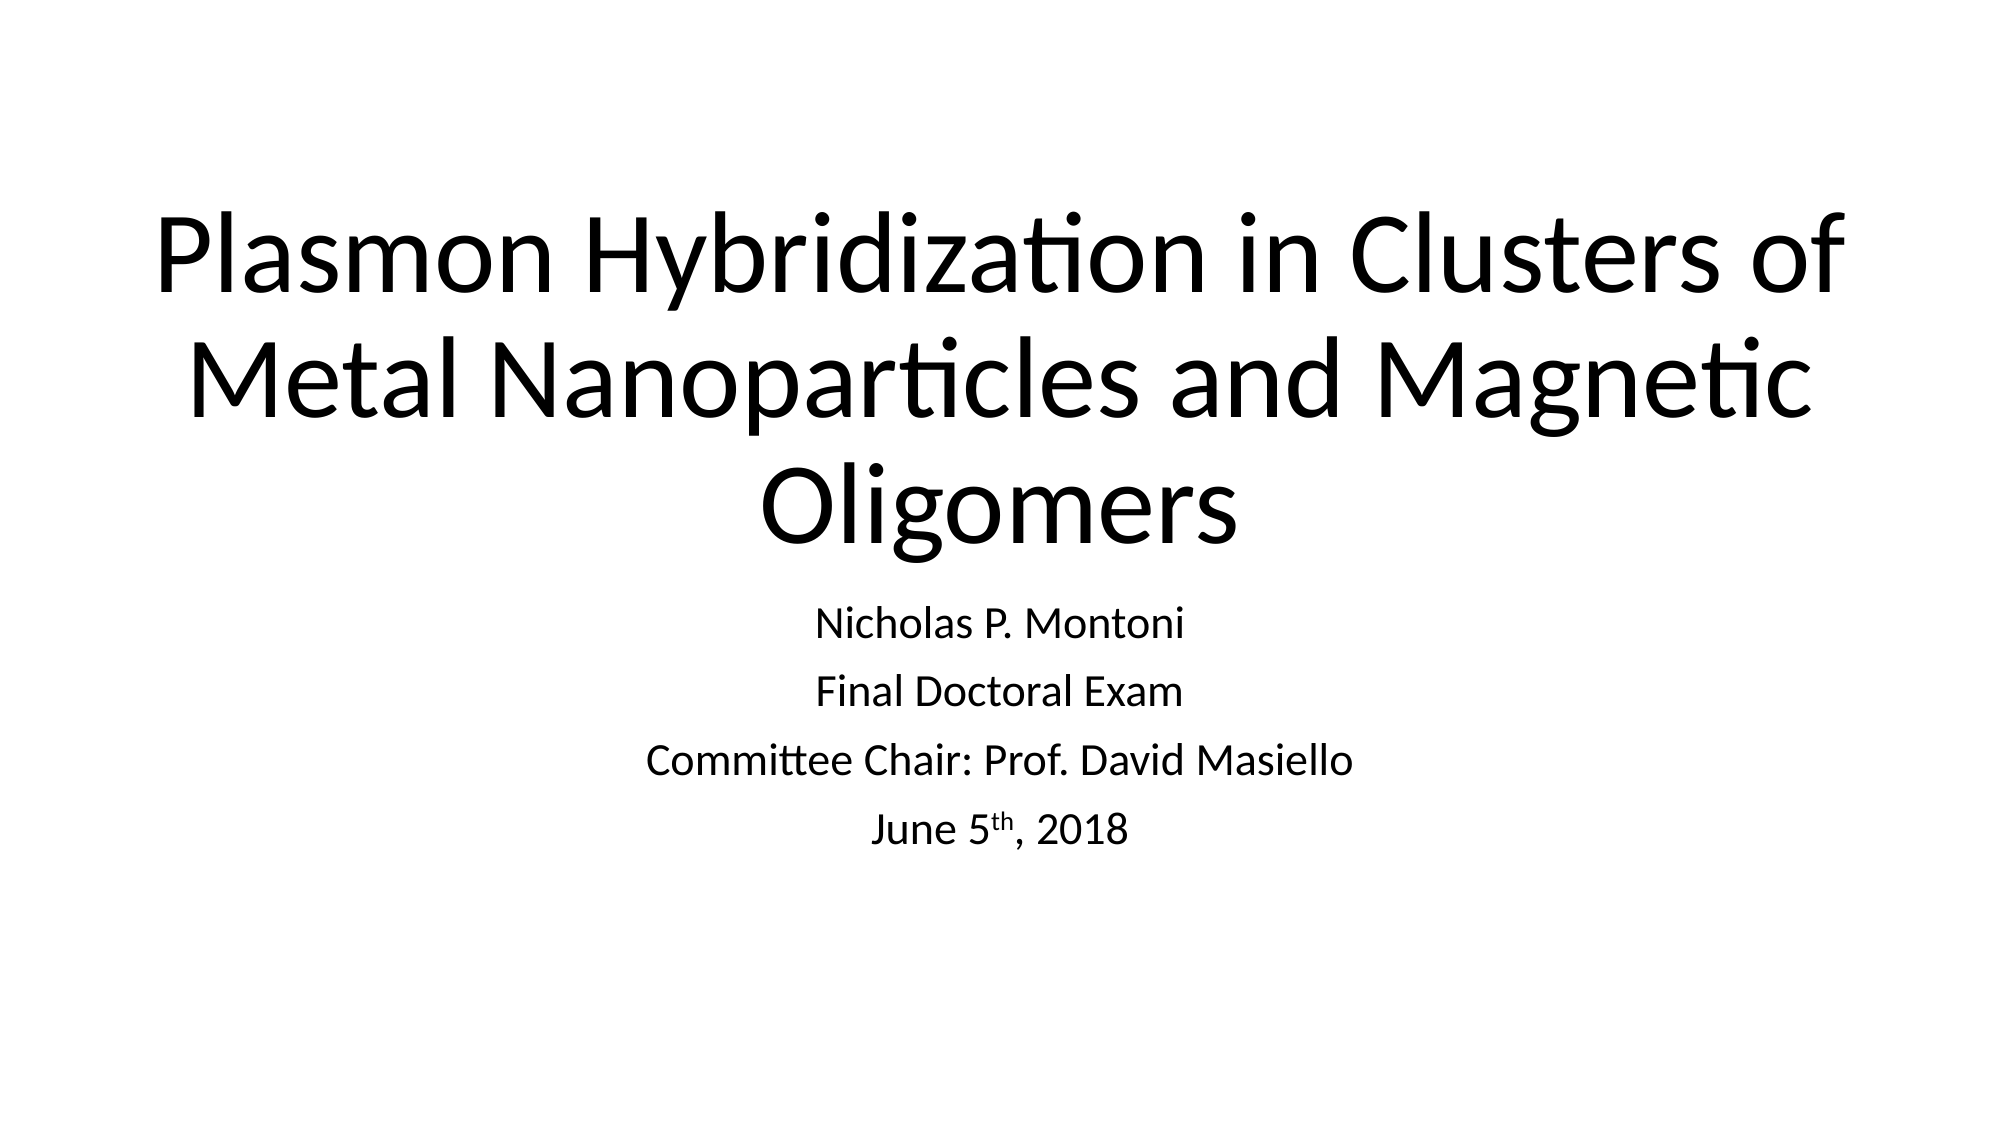

# Plasmon Hybridization in Clusters of Metal Nanoparticles and Magnetic Oligomers
Nicholas P. Montoni
Final Doctoral Exam
Committee Chair: Prof. David Masiello
June 5th, 2018